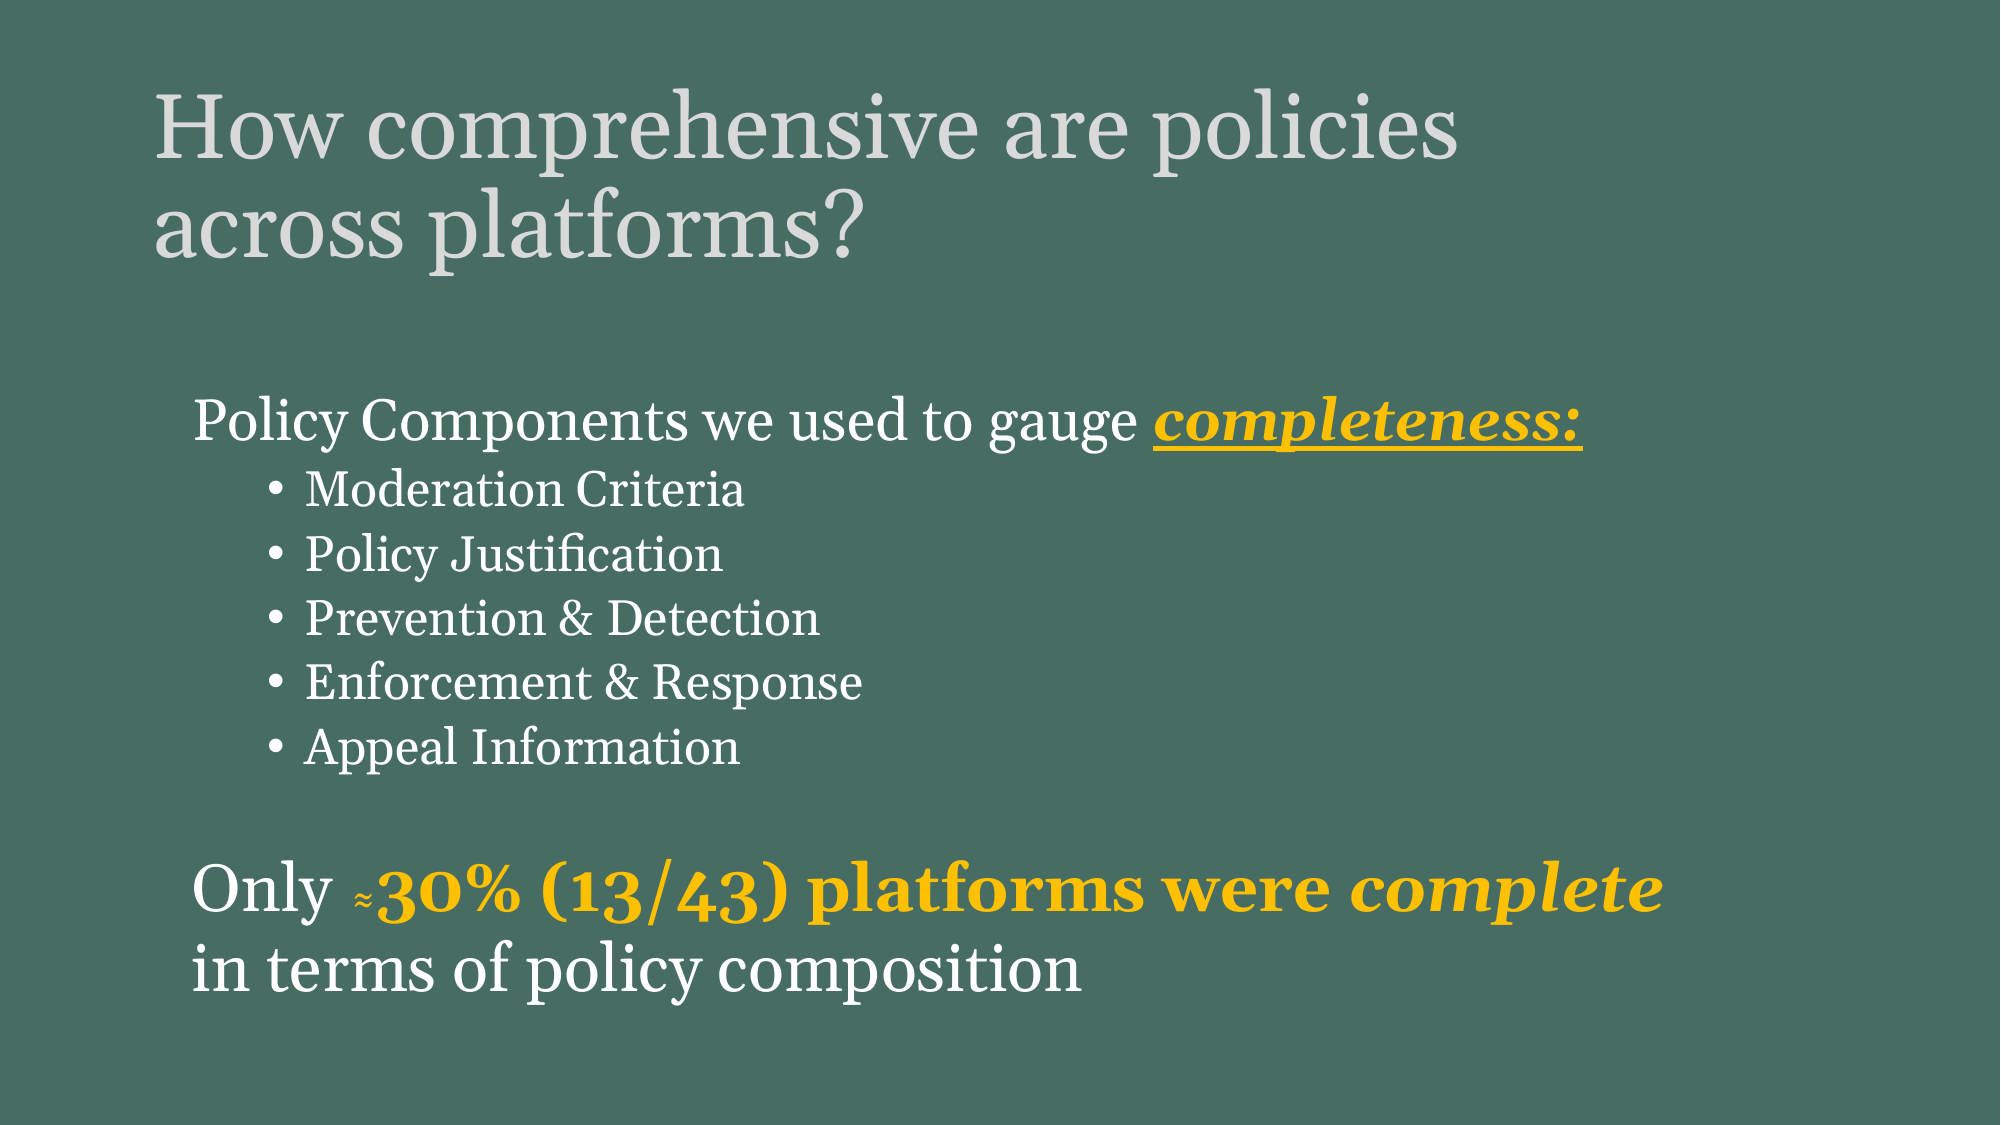

# How comprehensive are policies across platforms?
Policy Components we used to gauge completeness:
Moderation Criteria
Policy Justification
Prevention & Detection
Enforcement & Response
Appeal Information

Only ≈30% (13/43) platforms were complete in terms of policy composition